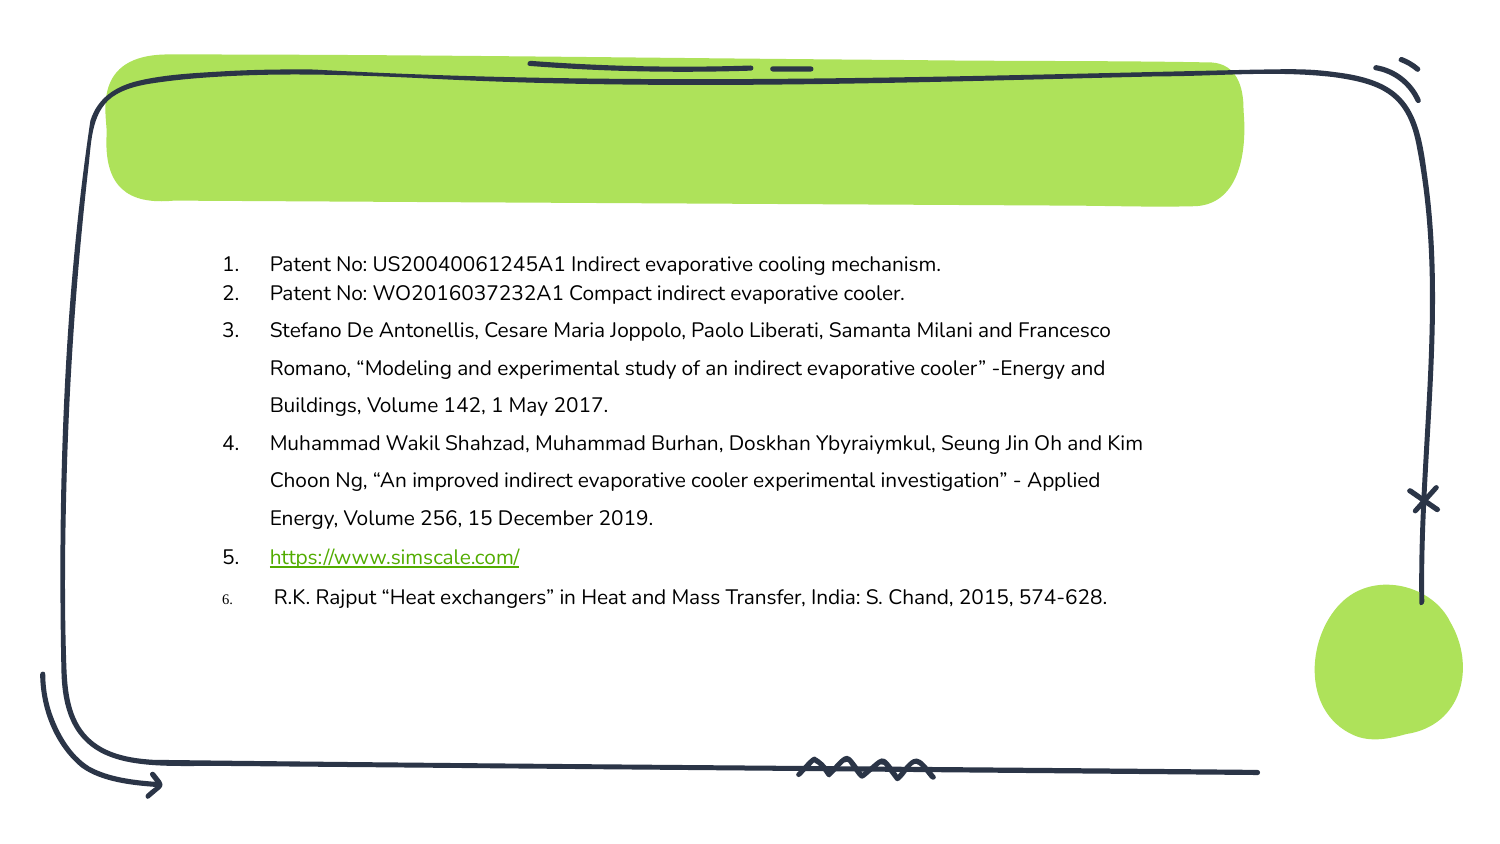

#
Patent No: US20040061245A1 Indirect evaporative cooling mechanism.
Patent No: WO2016037232A1 Compact indirect evaporative cooler.
Stefano De Antonellis, Cesare Maria Joppolo, Paolo Liberati, Samanta Milani and Francesco Romano, “Modeling and experimental study of an indirect evaporative cooler” -Energy and Buildings, Volume 142, 1 May 2017.
Muhammad Wakil Shahzad, Muhammad Burhan, Doskhan Ybyraiymkul, Seung Jin Oh and Kim Choon Ng, “An improved indirect evaporative cooler experimental investigation” - Applied Energy, Volume 256, 15 December 2019.
https://www.simscale.com/
 R.K. Rajput “Heat exchangers” in Heat and Mass Transfer, India: S. Chand, 2015, 574-628.